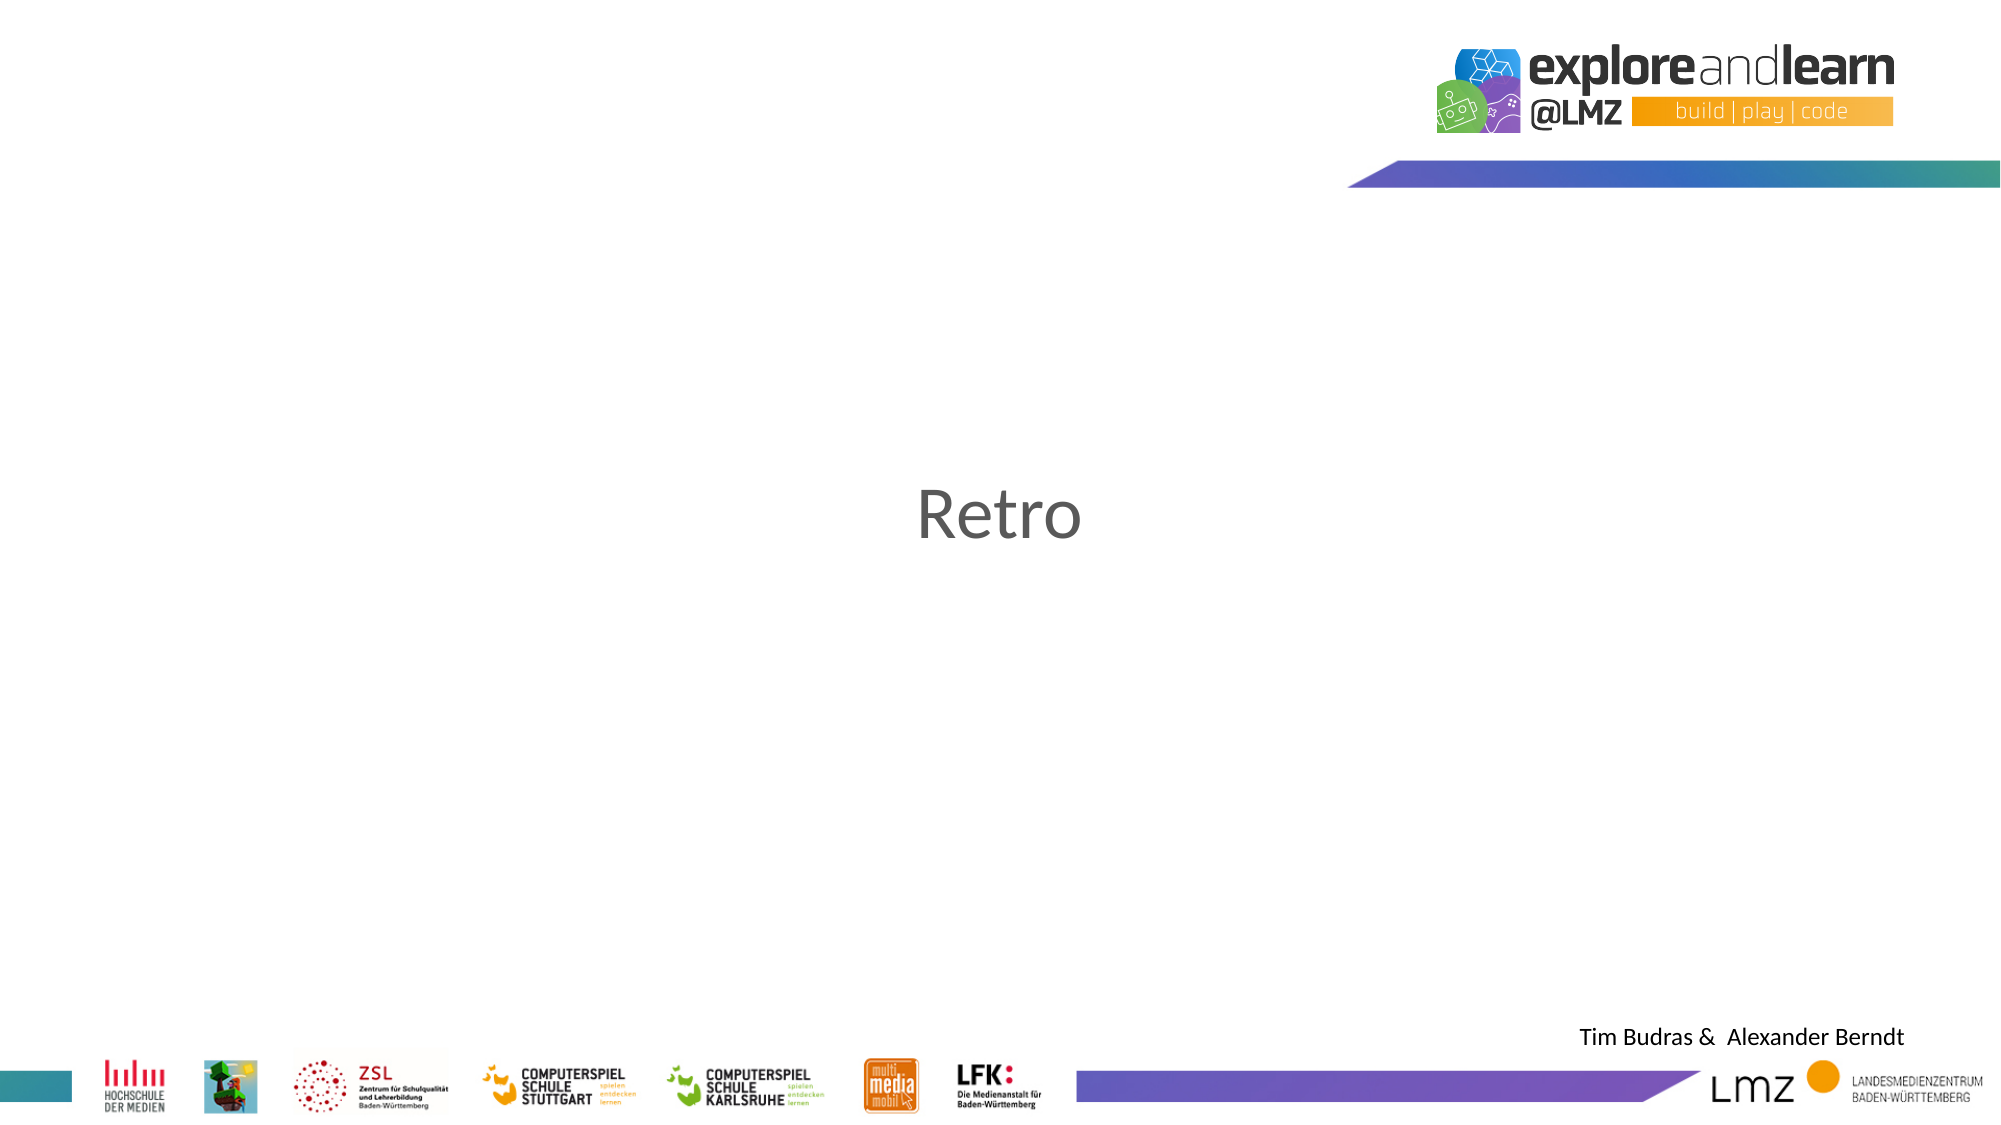

# Retro
Tim Budras &  Alexander Berndt